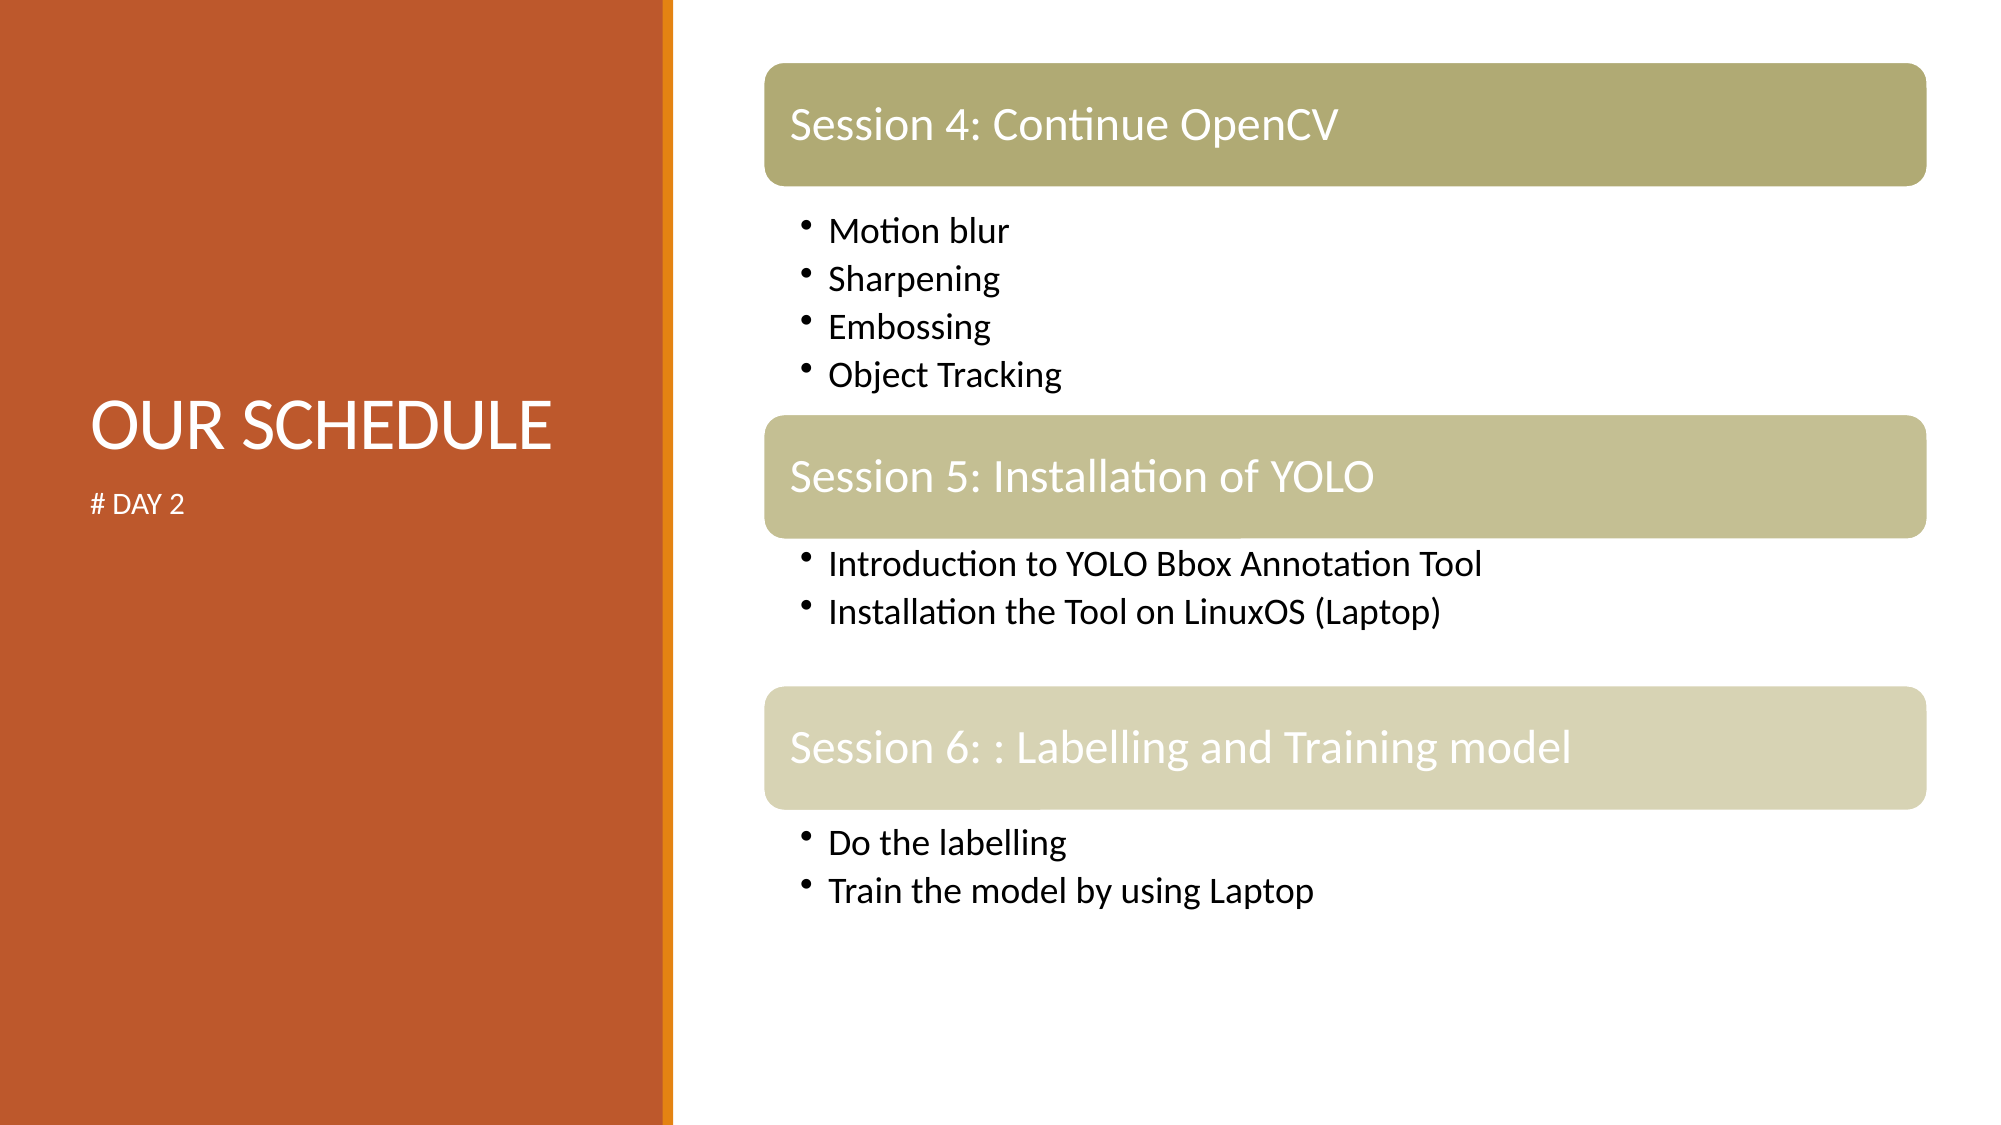

Session 4: Continue OpenCV
Motion blur
Sharpening
Embossing
Object Tracking
Session 5: Installation of YOLO
Introduction to YOLO Bbox Annotation Tool
Installation the Tool on LinuxOS (Laptop)
Session 6: : Labelling and Training model
Do the labelling
Train the model by using Laptop
# OUR SCHEDULE
# DAY 2